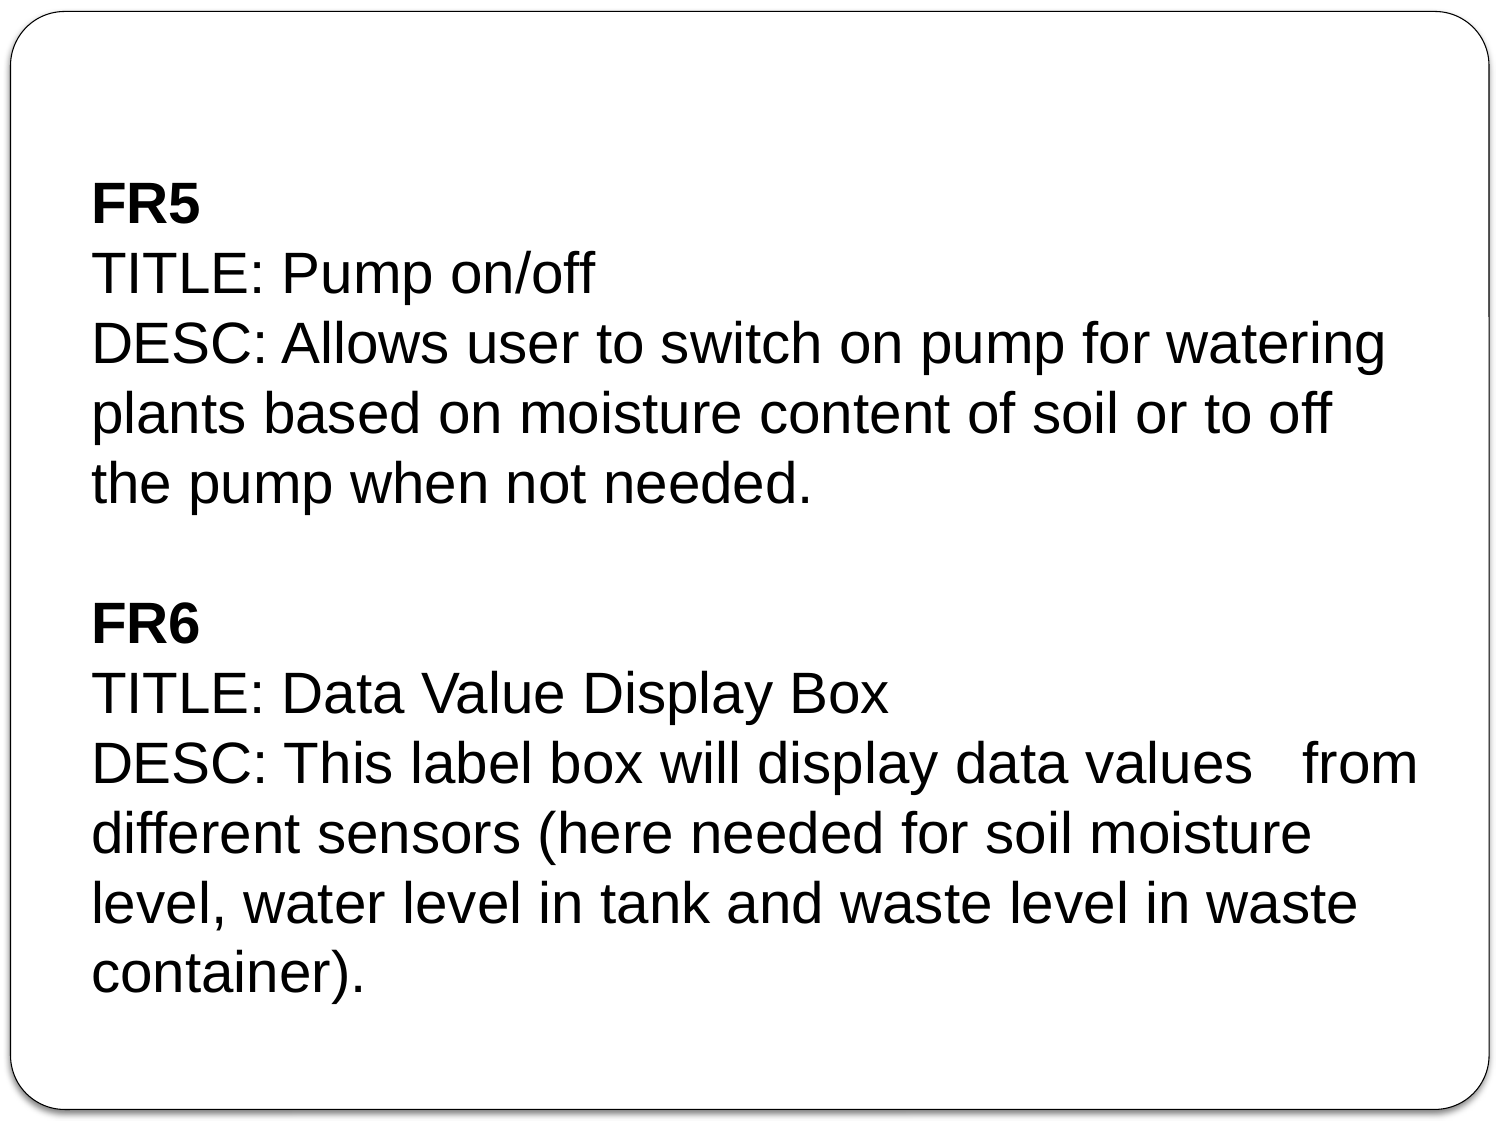

FR5
TITLE: Pump on/off
DESC: Allows user to switch on pump for watering plants based on moisture content of soil or to off the pump when not needed.

FR6
TITLE: Data Value Display Box
DESC: This label box will display data values   from different sensors (here needed for soil moisture level, water level in tank and waste level in waste container).